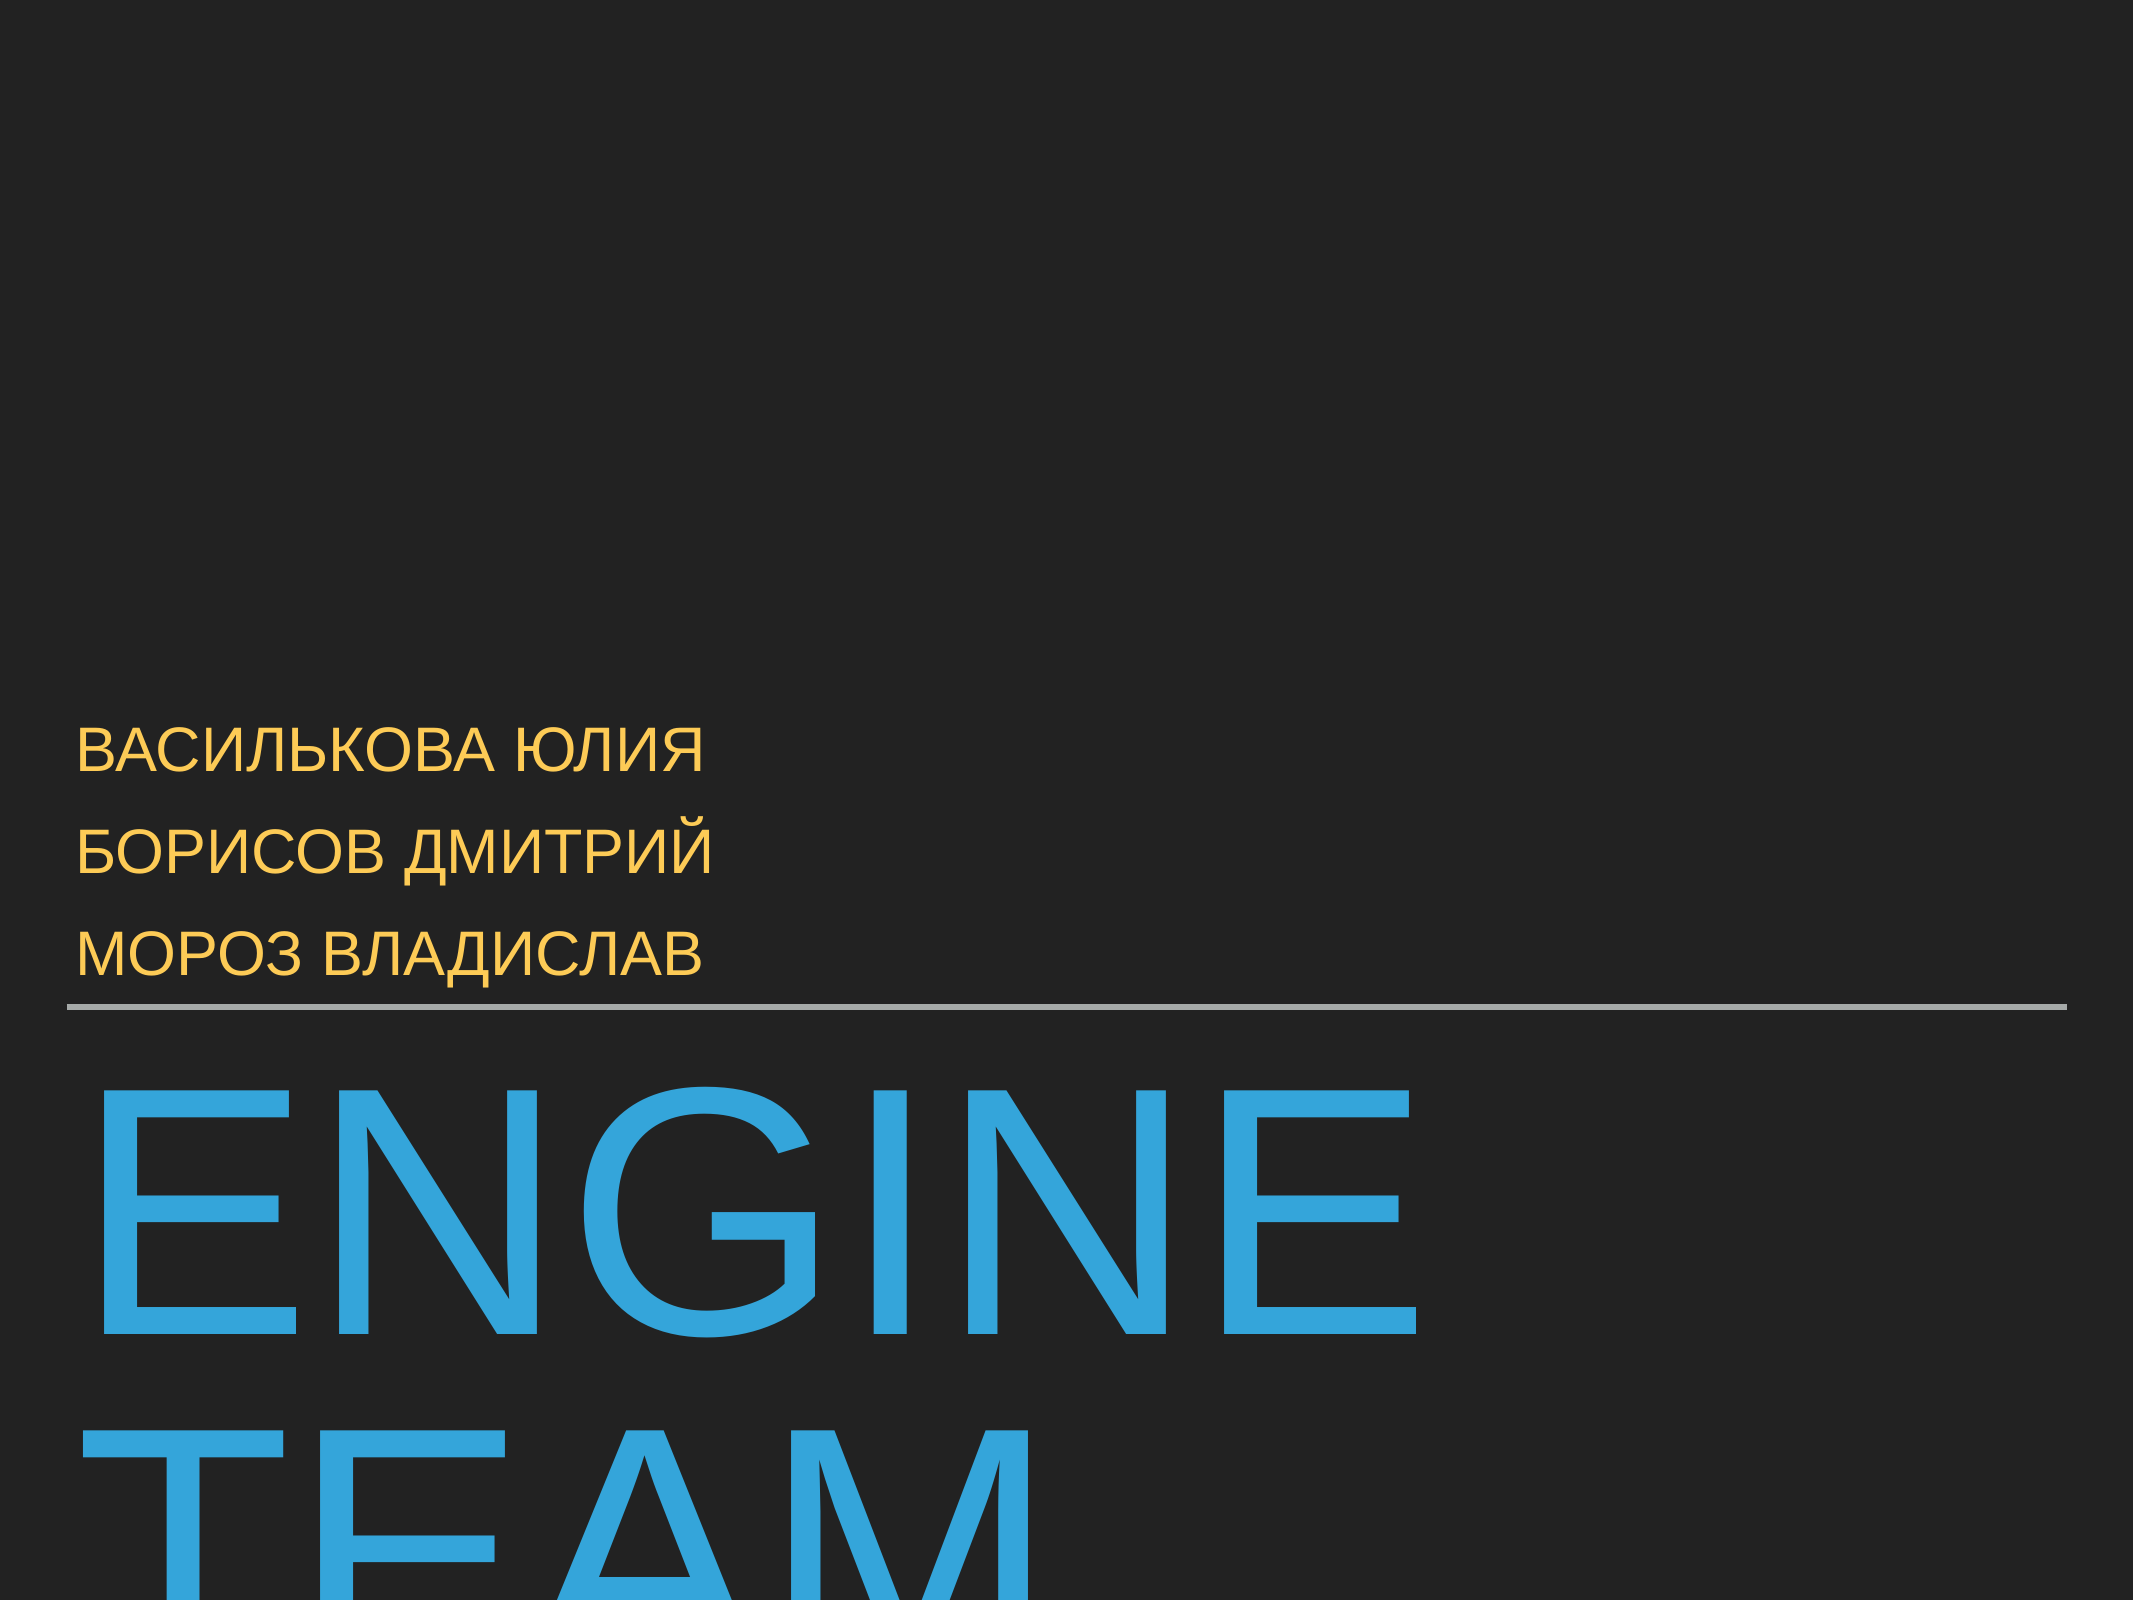

Василькова Юлия
Борисов Дмитрий
Мороз Владислав
# Engine team